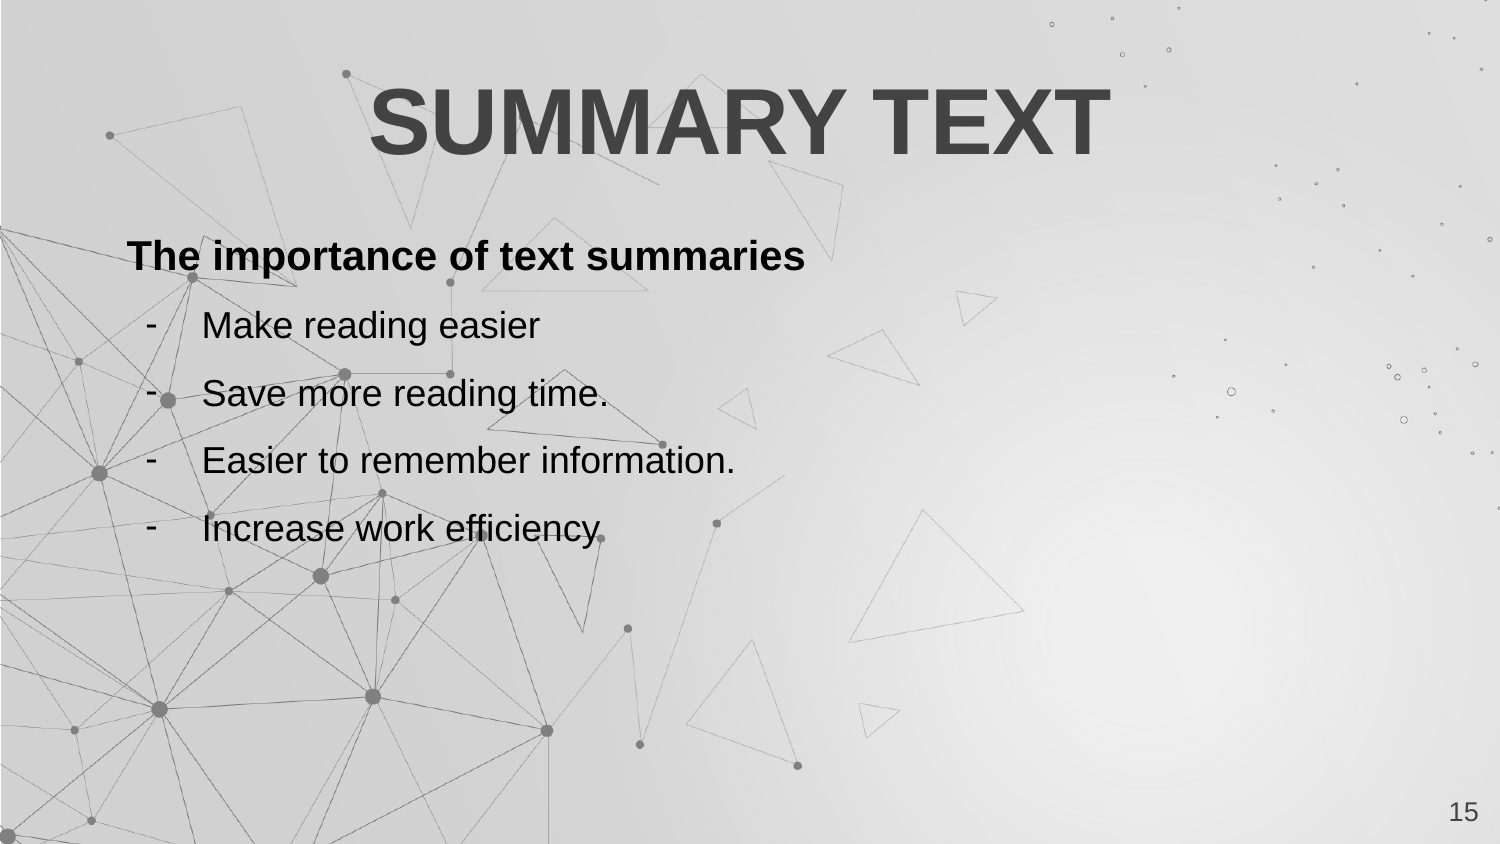

# SUMMARY TEXT
The importance of text summaries
Make reading easier
Save more reading time.
Easier to remember information.
Increase work efficiency
15